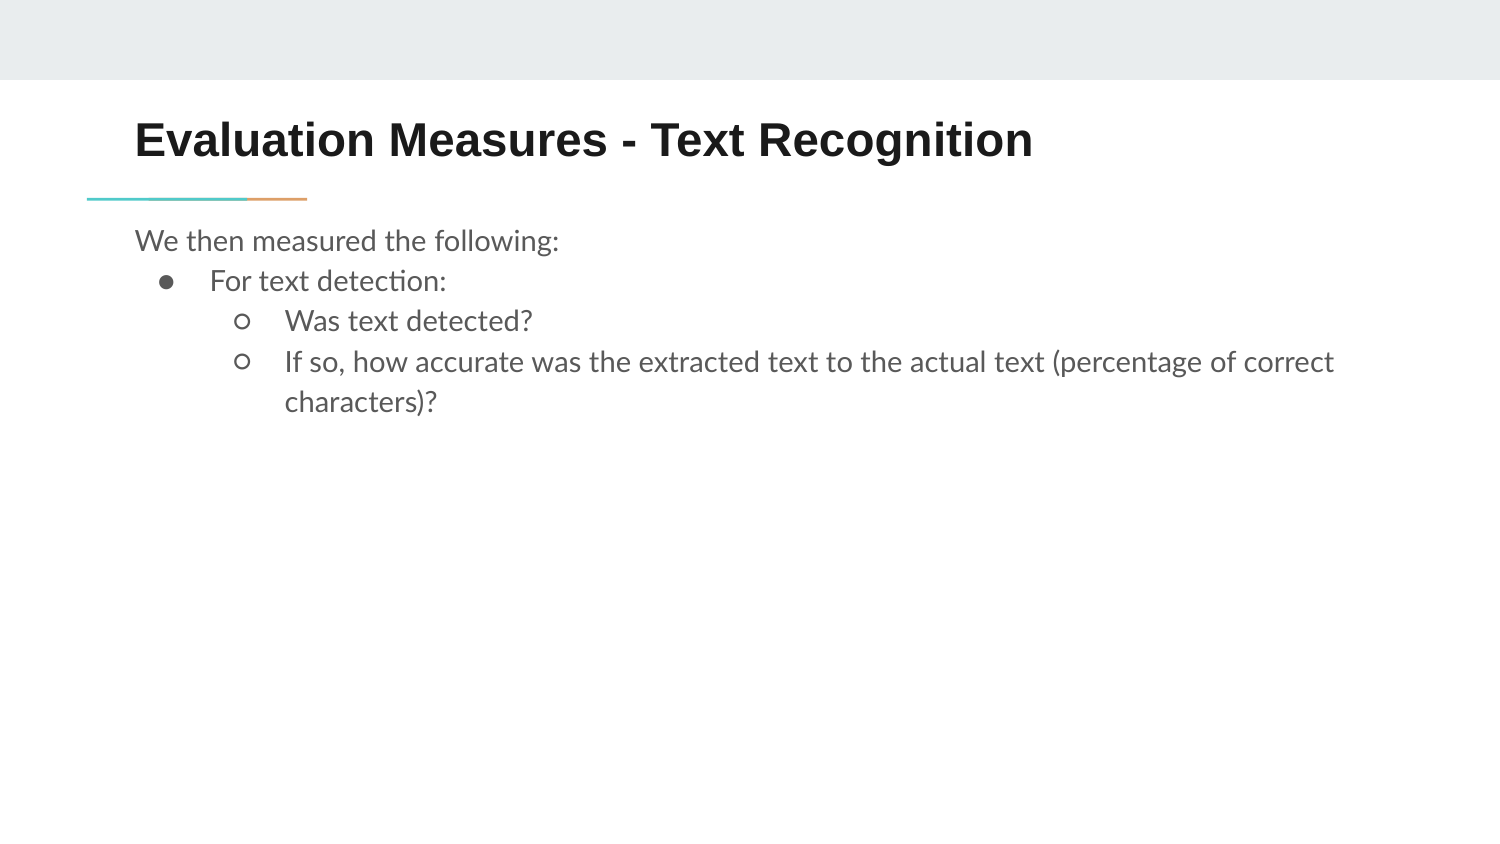

# Evaluation Measures - Text Recognition
We then measured the following:
For text detection:
Was text detected?
If so, how accurate was the extracted text to the actual text (percentage of correct characters)?